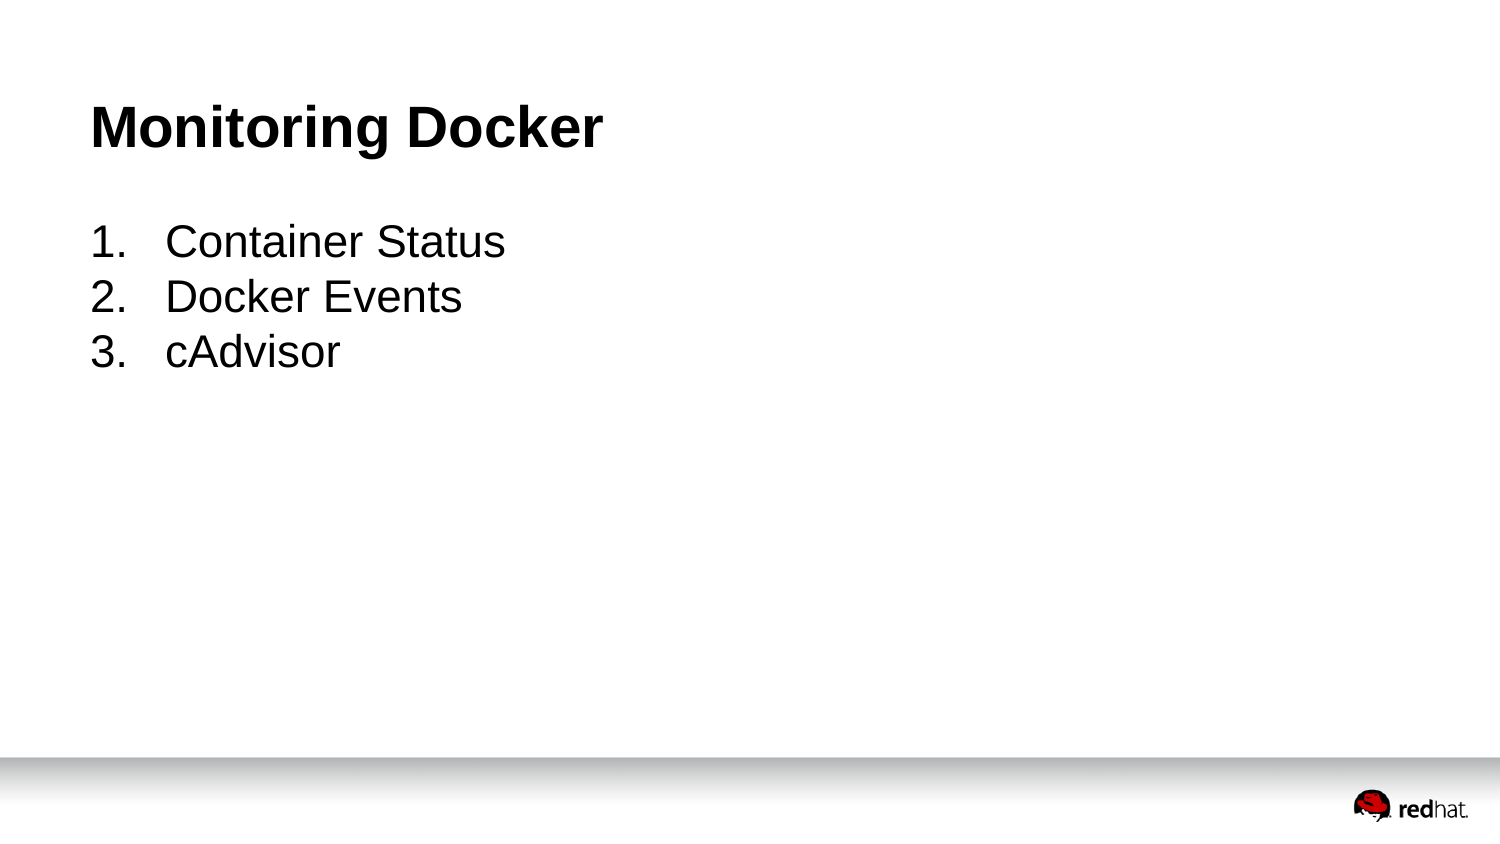

# Monitoring Docker
Container Status
Docker Events
cAdvisor